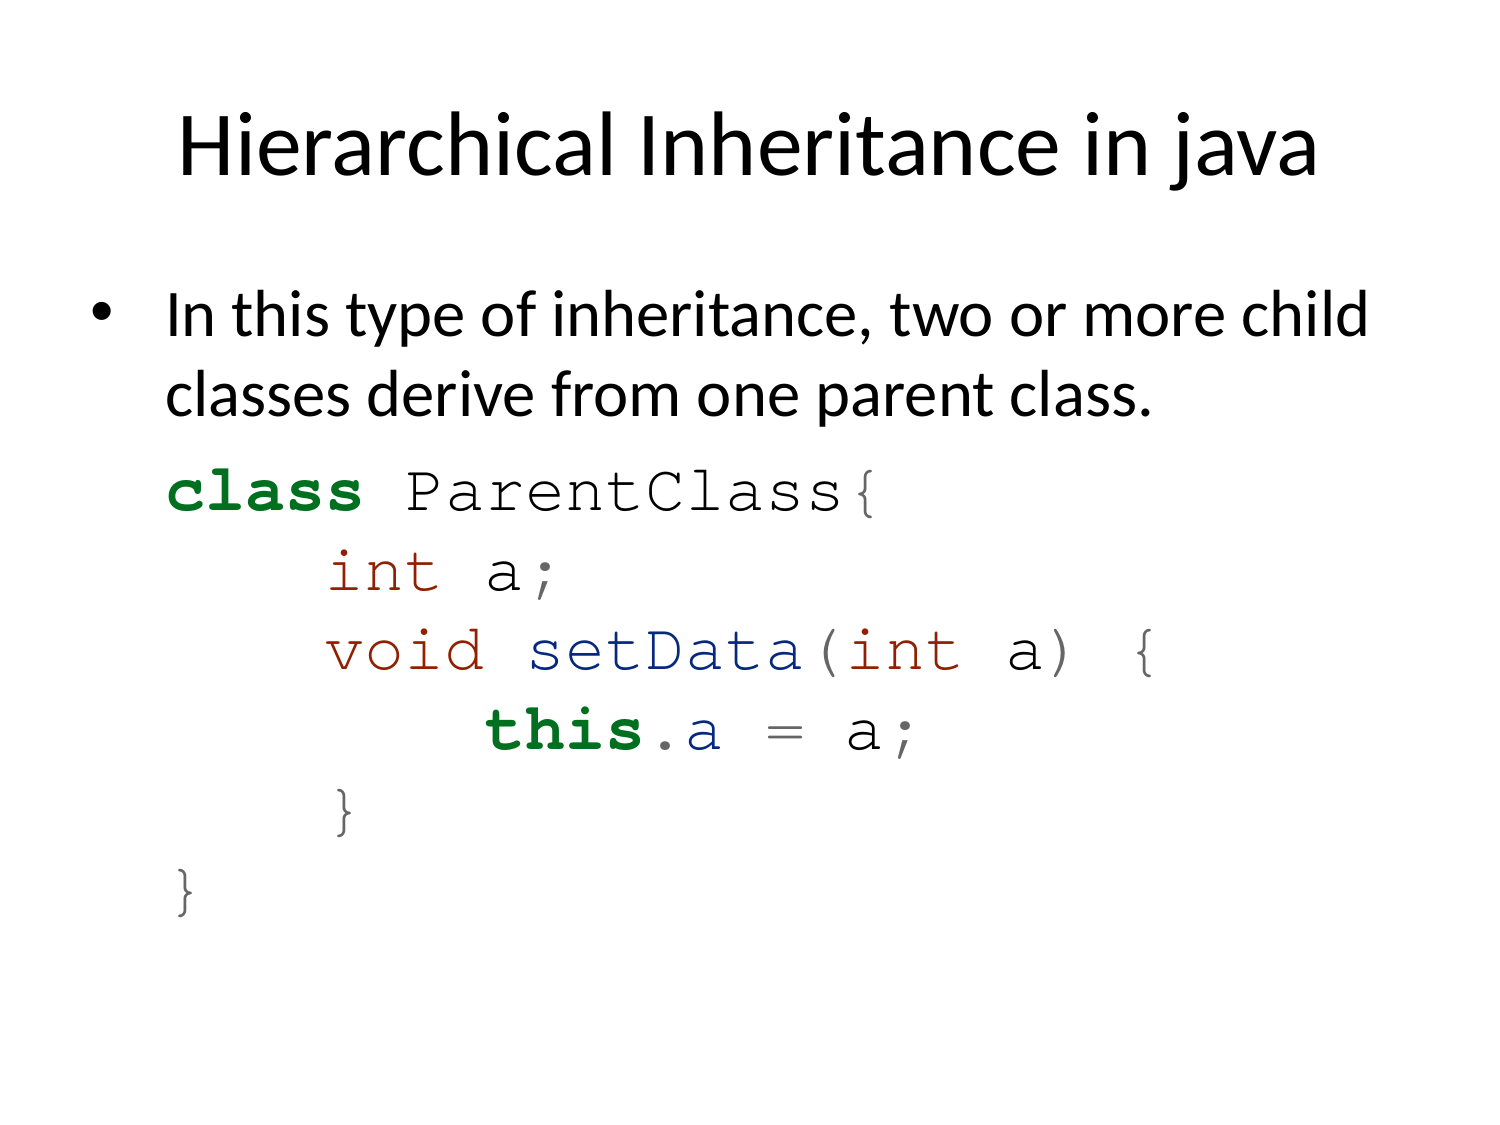

# Hierarchical Inheritance in java
In this type of inheritance, two or more child classes derive from one parent class.
class ParentClass{
    int a;
    void setData(int a) {
        this.a = a;
    }
}